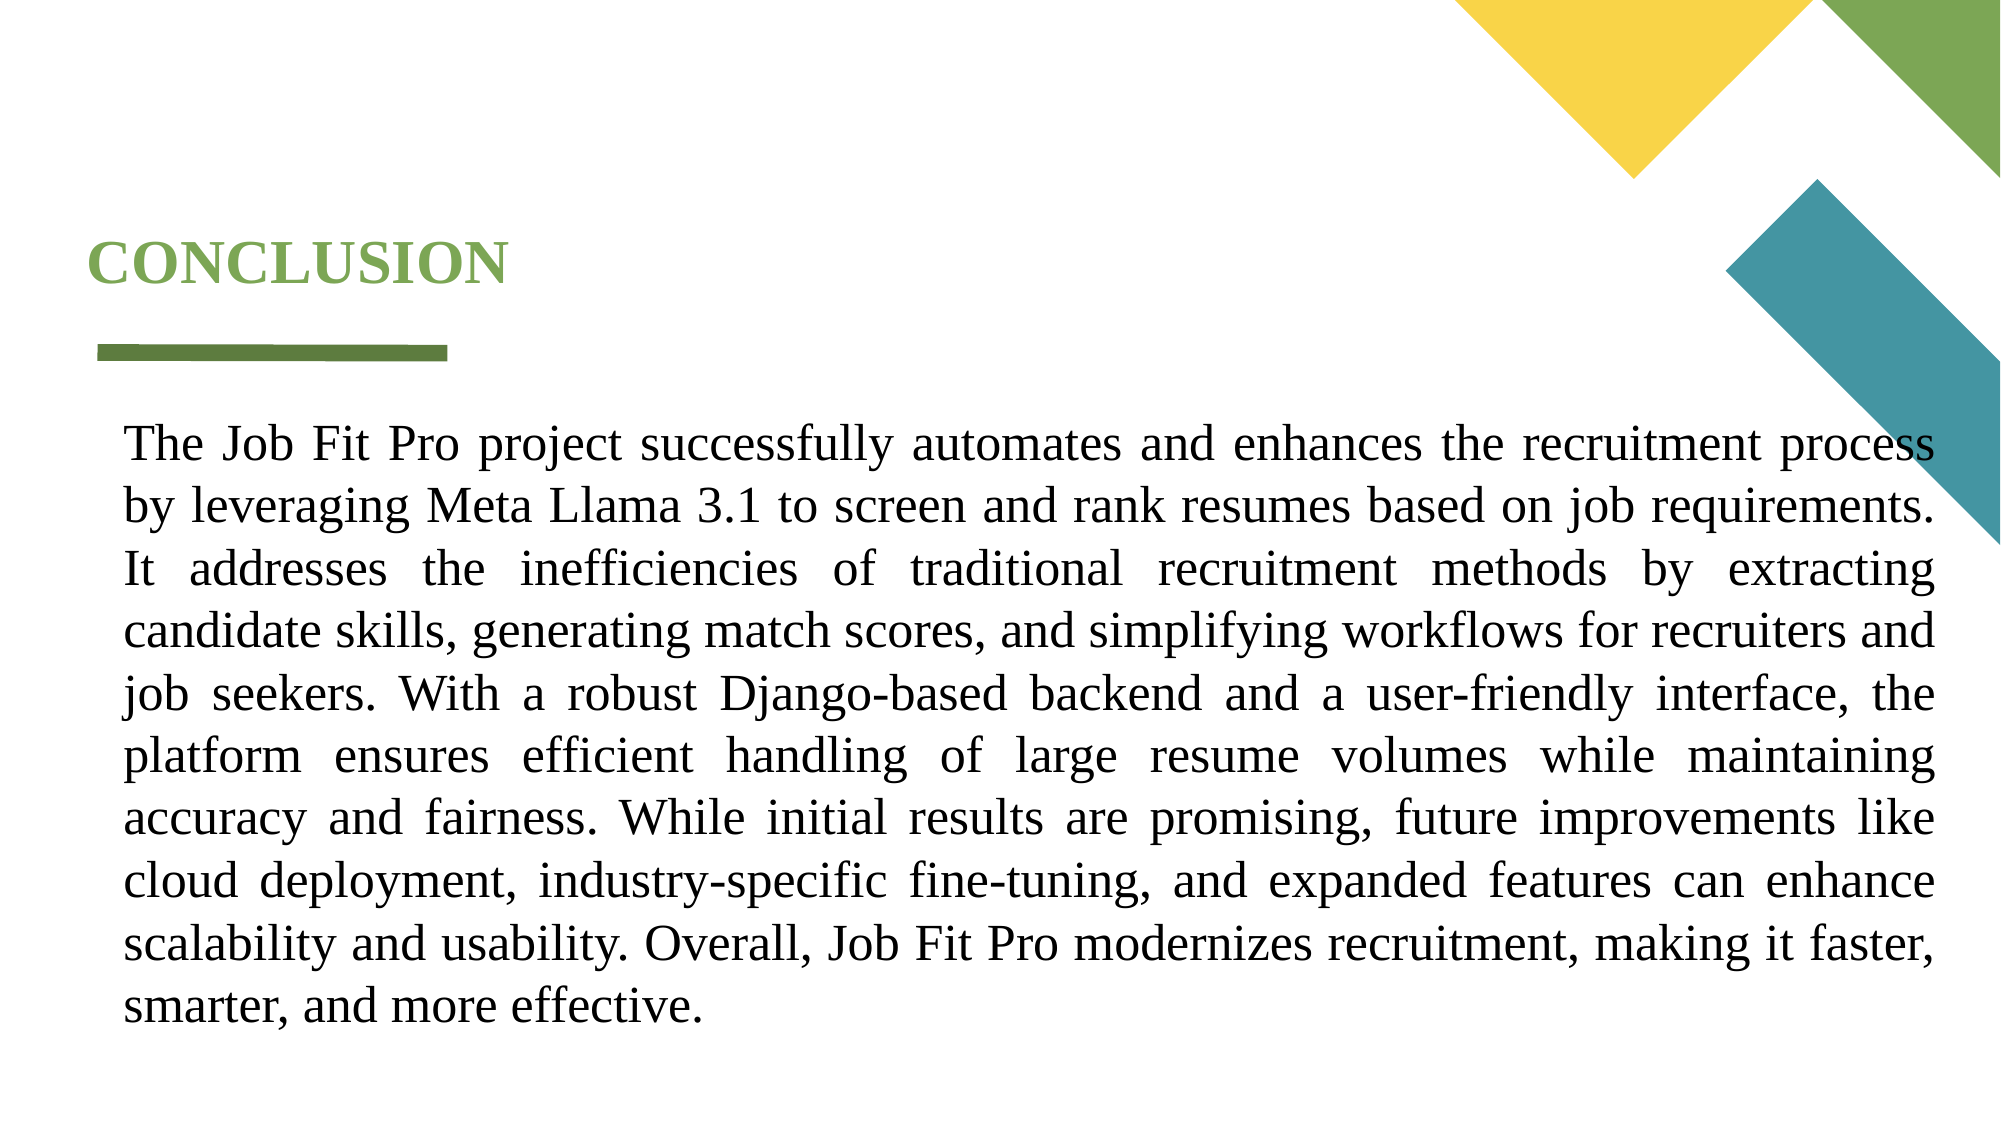

# CONCLUSION
The Job Fit Pro project successfully automates and enhances the recruitment process by leveraging Meta Llama 3.1 to screen and rank resumes based on job requirements. It addresses the inefficiencies of traditional recruitment methods by extracting candidate skills, generating match scores, and simplifying workflows for recruiters and job seekers. With a robust Django-based backend and a user-friendly interface, the platform ensures efficient handling of large resume volumes while maintaining accuracy and fairness. While initial results are promising, future improvements like cloud deployment, industry-specific fine-tuning, and expanded features can enhance scalability and usability. Overall, Job Fit Pro modernizes recruitment, making it faster, smarter, and more effective.